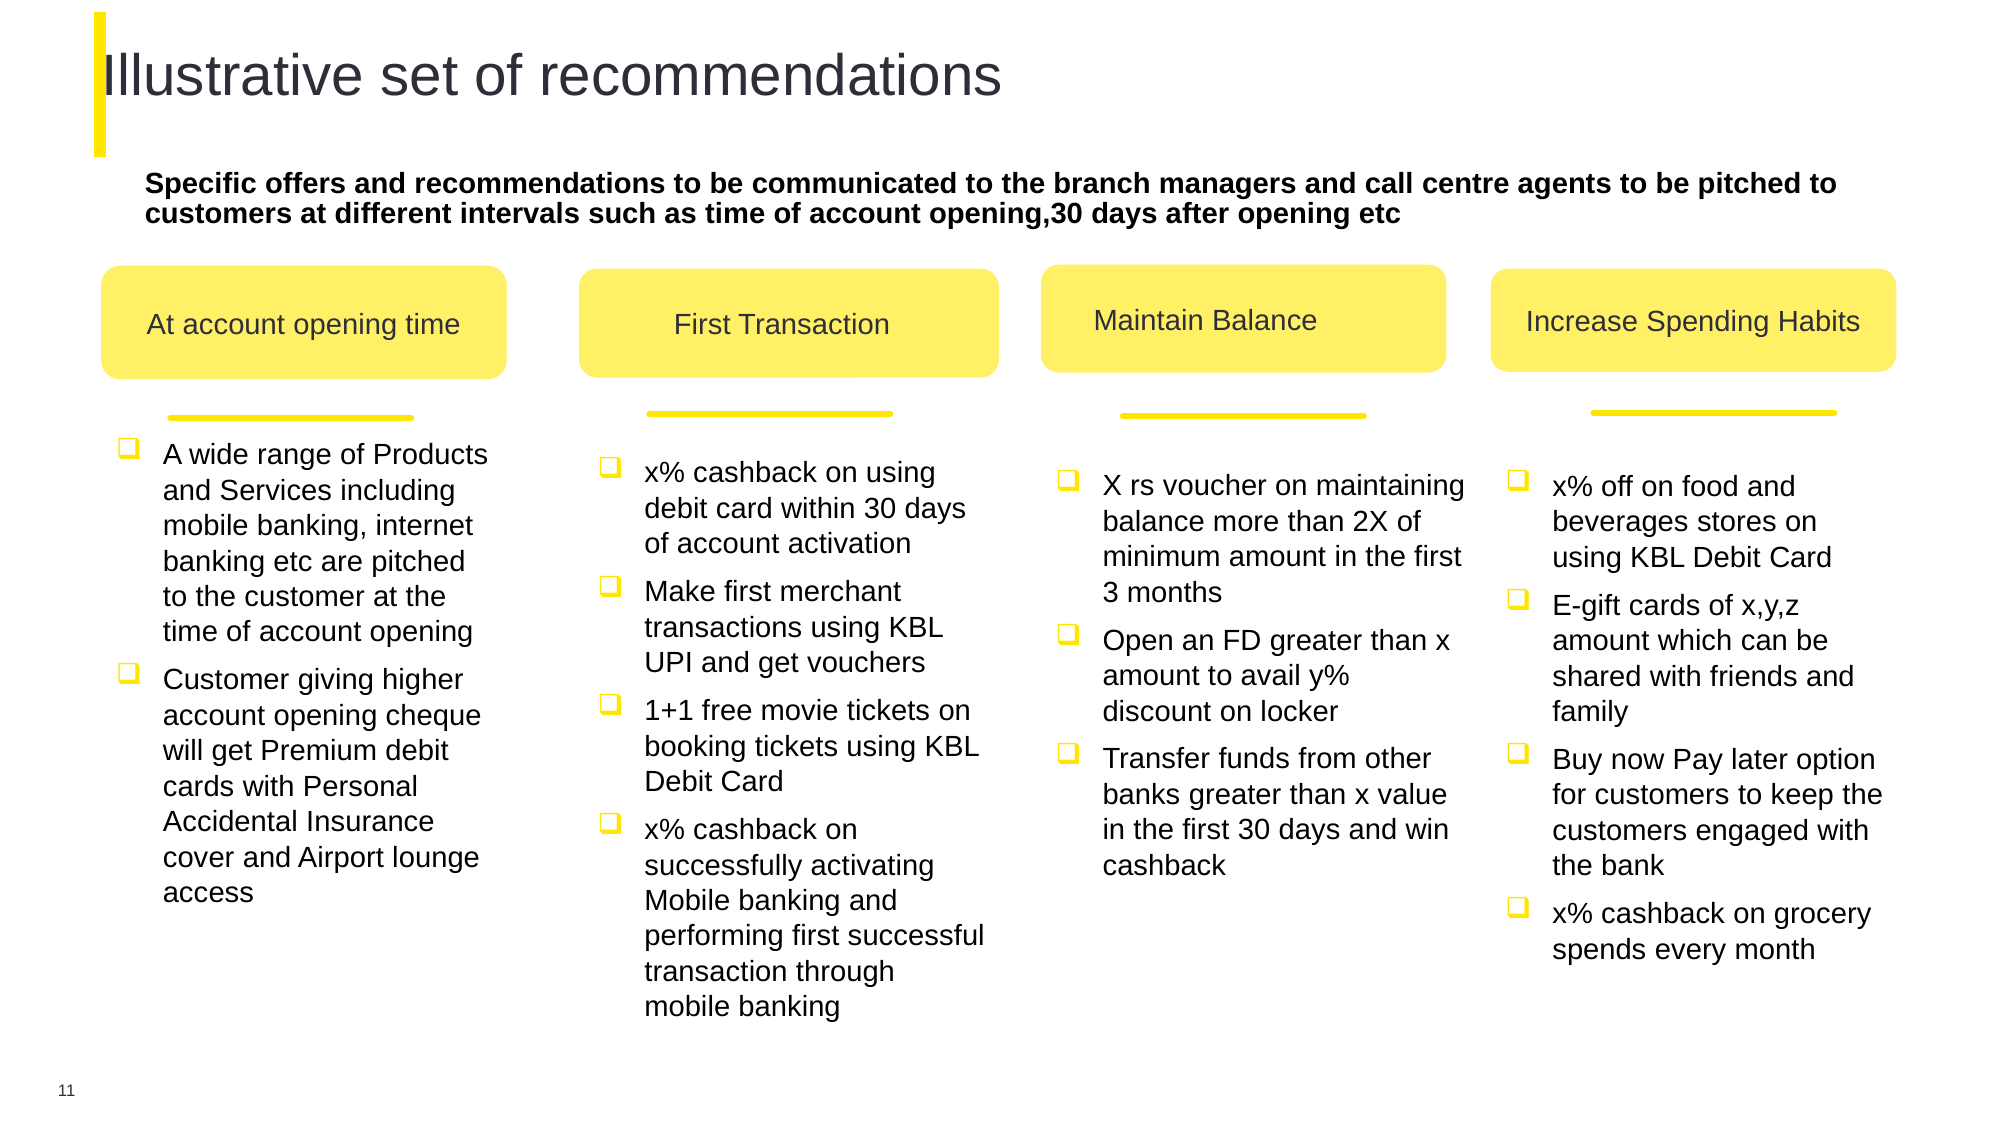

# Illustrative set of recommendations
Specific offers and recommendations to be communicated to the branch managers and call centre agents to be pitched to customers at different intervals such as time of account opening,30 days after opening etc
Maintain Balance
At account opening time
First Transaction
Increase Spending Habits
A wide range of Products and Services including mobile banking, internet banking etc are pitched to the customer at the time of account opening
Customer giving higher account opening cheque will get Premium debit cards with Personal Accidental Insurance cover and Airport lounge access

x% cashback on using debit card within 30 days of account activation
Make first merchant transactions using KBL UPI and get vouchers
1+1 free movie tickets on booking tickets using KBL Debit Card
x% cashback on successfully activating Mobile banking and performing first successful transaction through mobile banking

X rs voucher on maintaining balance more than 2X of minimum amount in the first 3 months
Open an FD greater than x amount to avail y% discount on locker
Transfer funds from other banks greater than x value in the first 30 days and win cashback

x% off on food and beverages stores on using KBL Debit Card
E-gift cards of x,y,z amount which can be shared with friends and family
Buy now Pay later option for customers to keep the customers engaged with the bank
x% cashback on grocery spends every month

Page 11